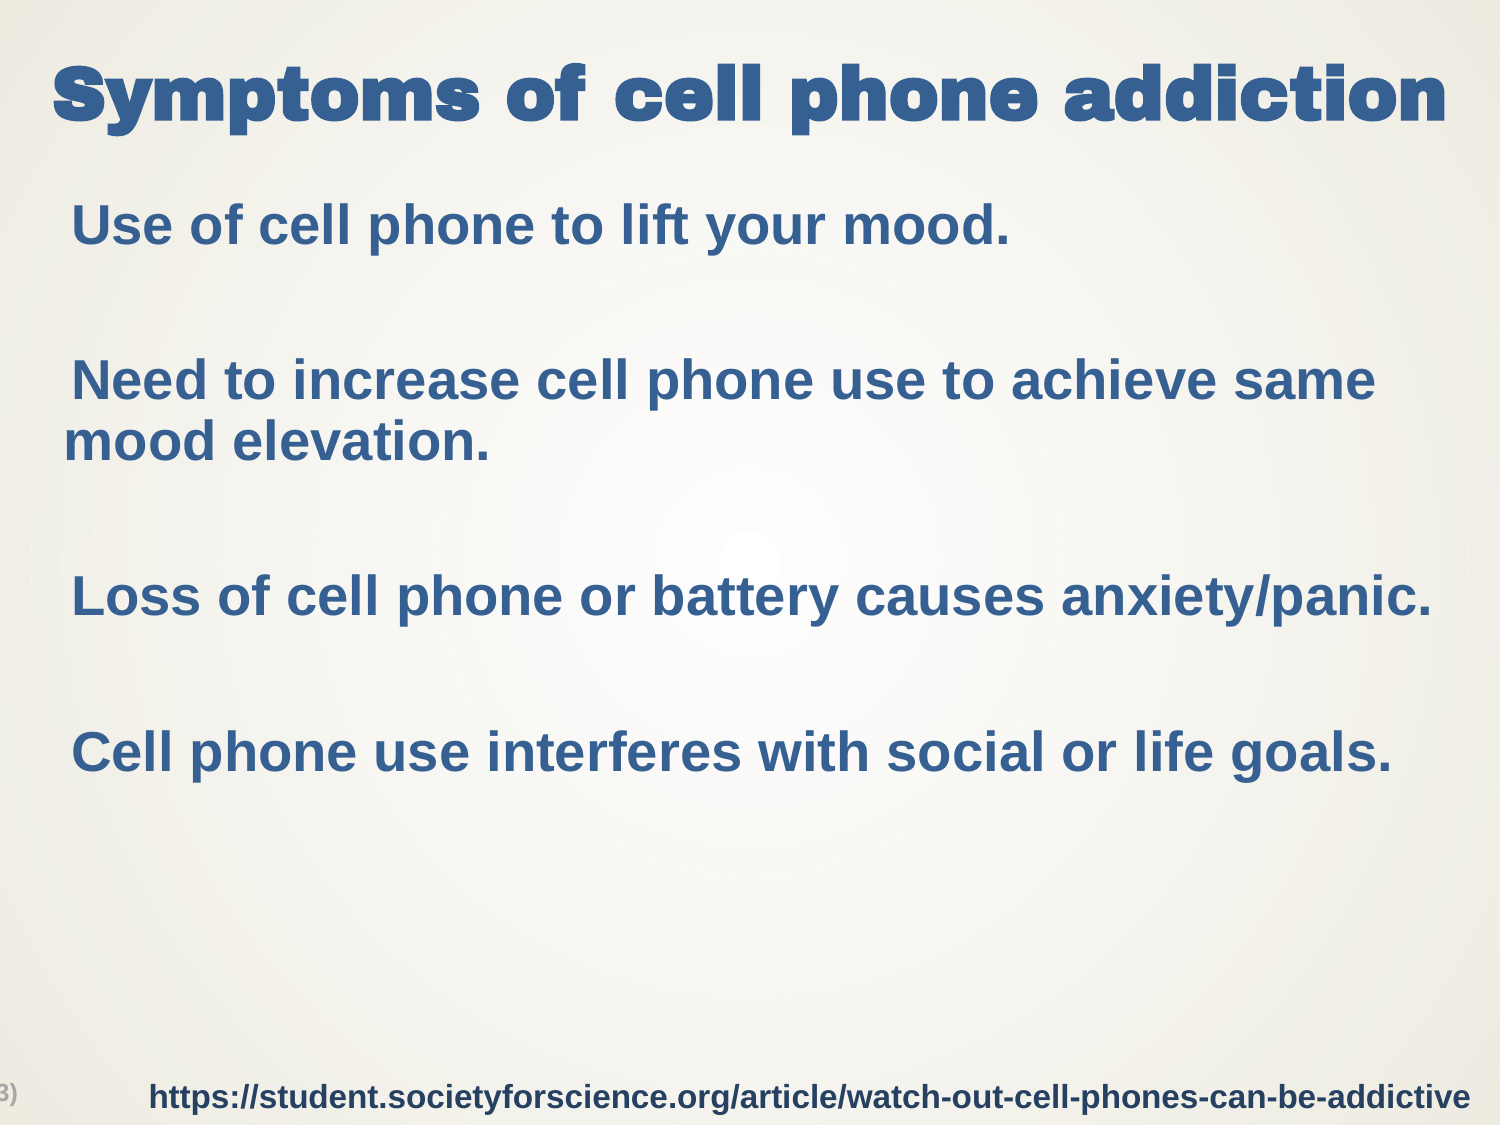

# Symptoms of cell phone addiction
Use of cell phone to lift your mood.

Need to increase cell phone use to achieve same mood elevation.

Loss of cell phone or battery causes anxiety/panic.

Cell phone use interferes with social or life goals.
https://student.societyforscience.org/article/watch-out-cell-phones-can-be-addictive